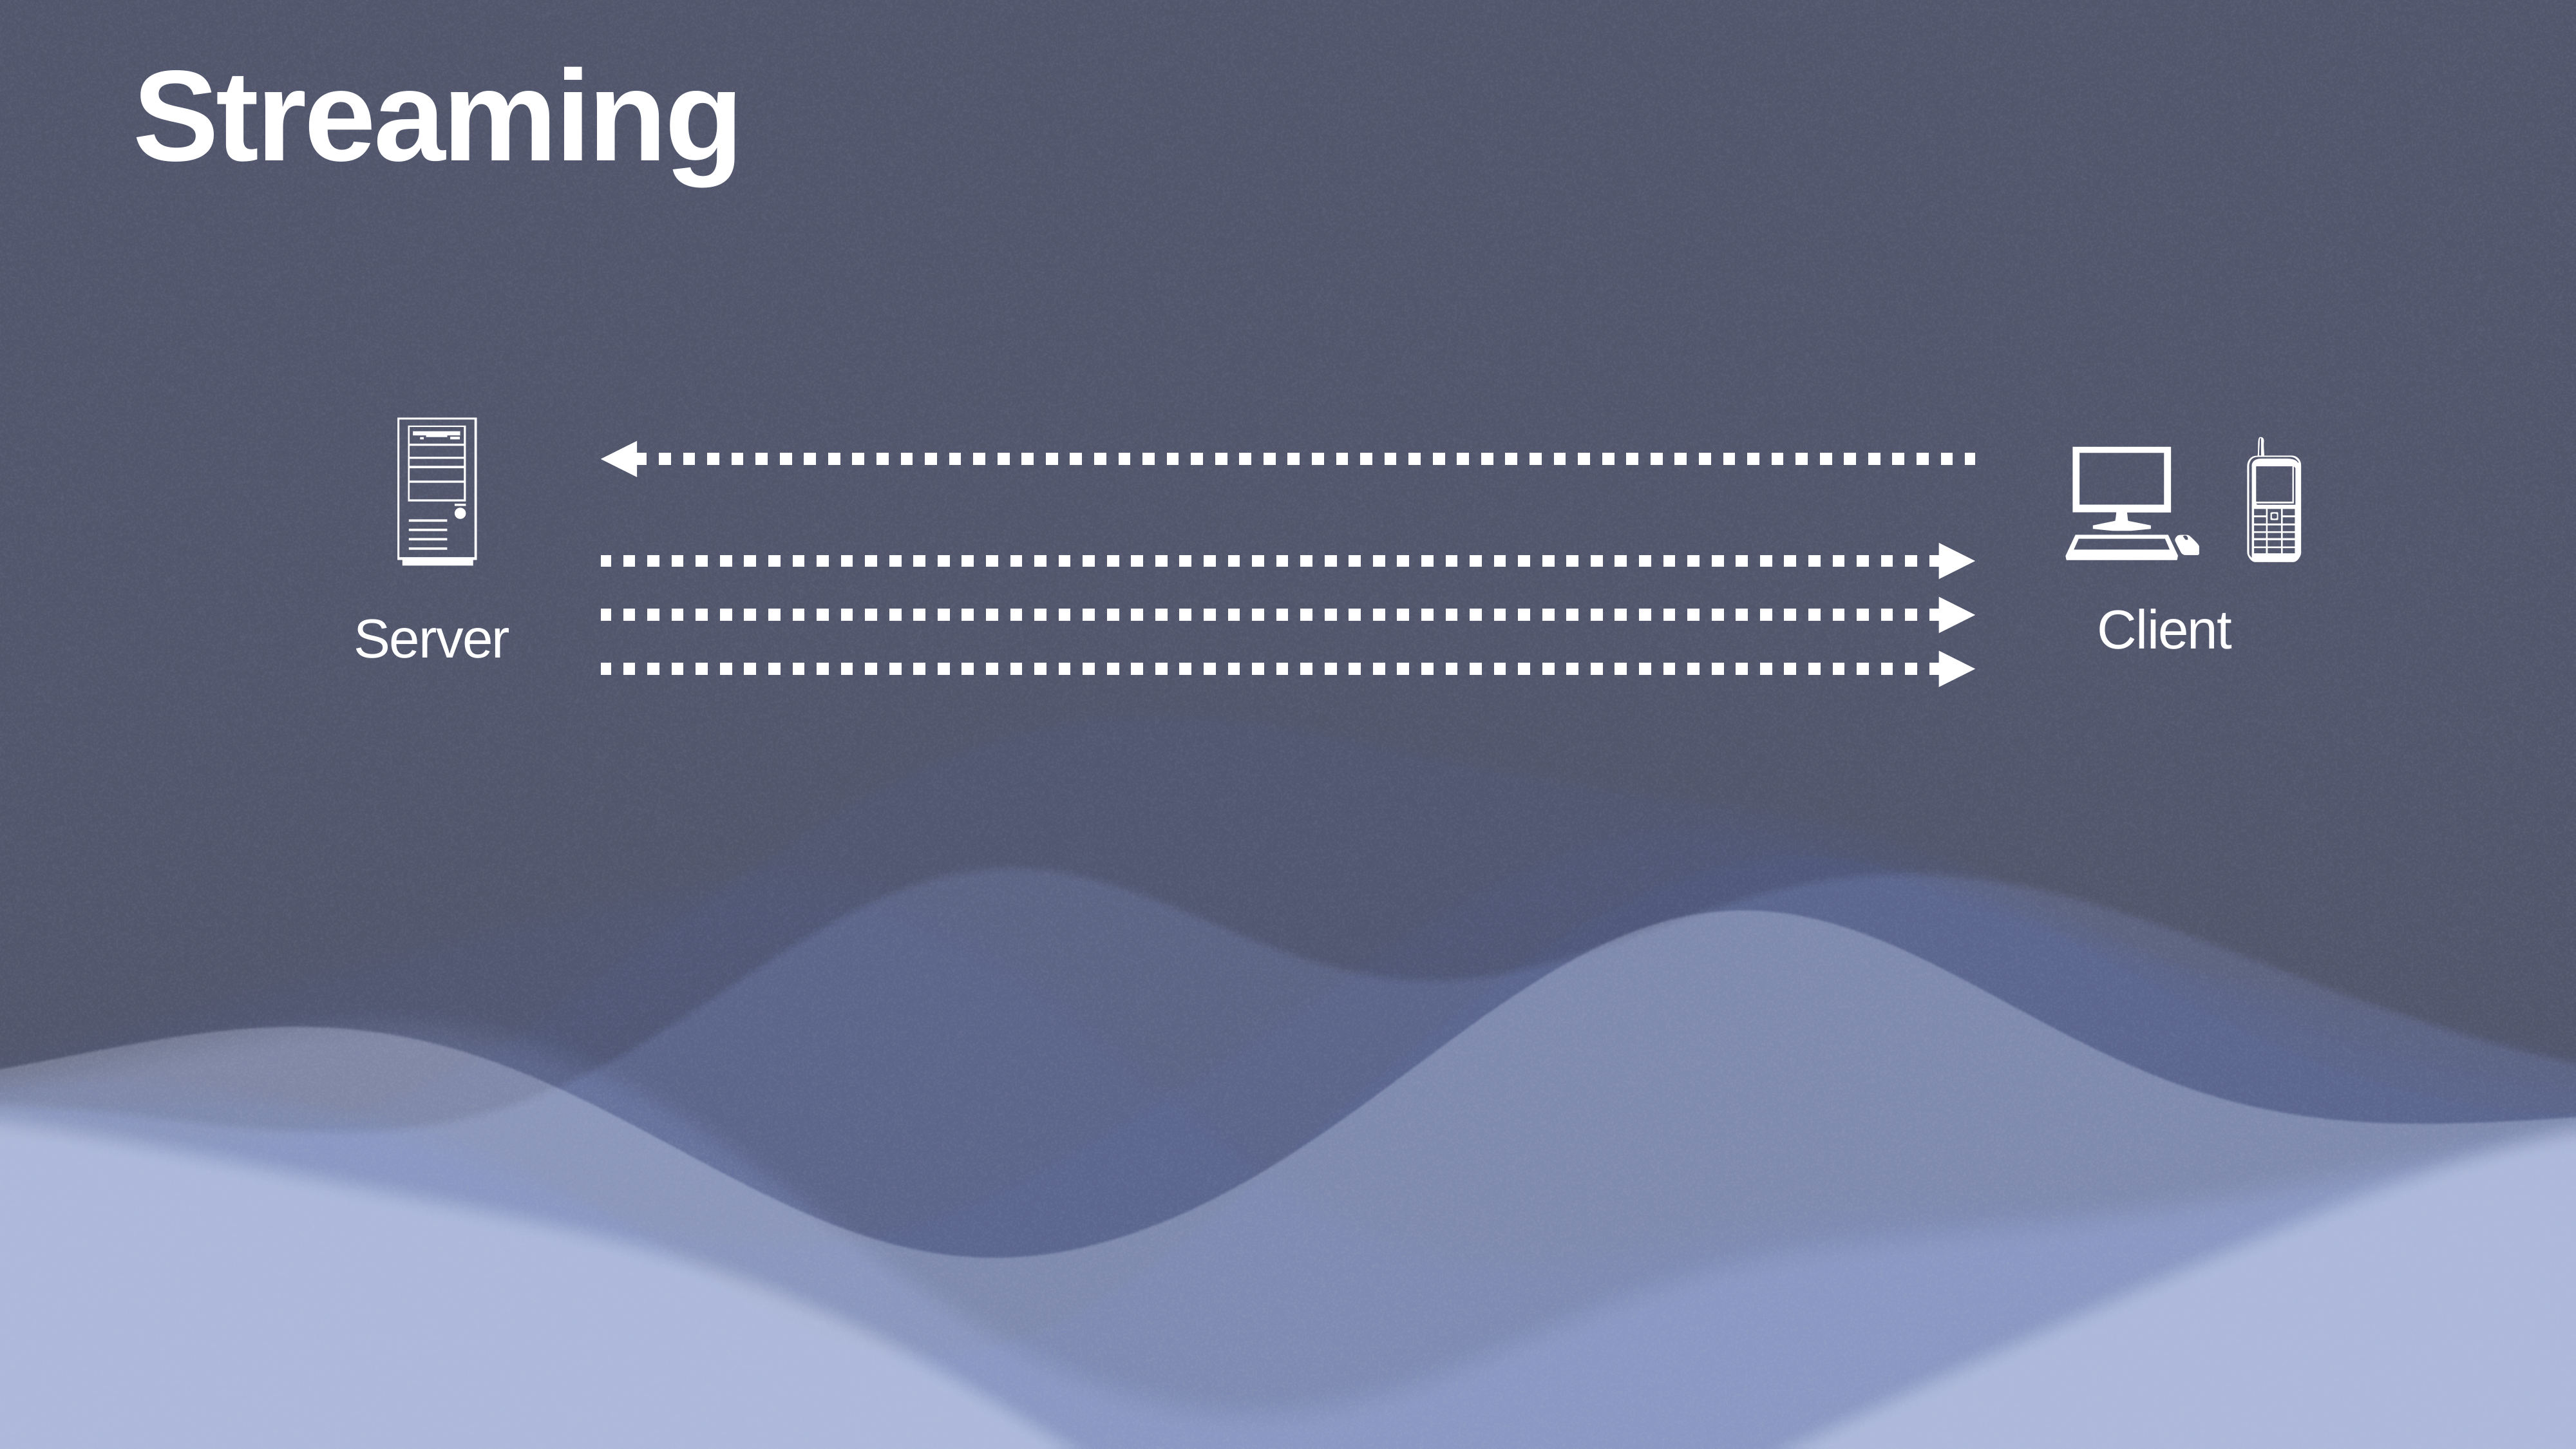

# Streaming
🖥️
Server
 💻 📱
Client